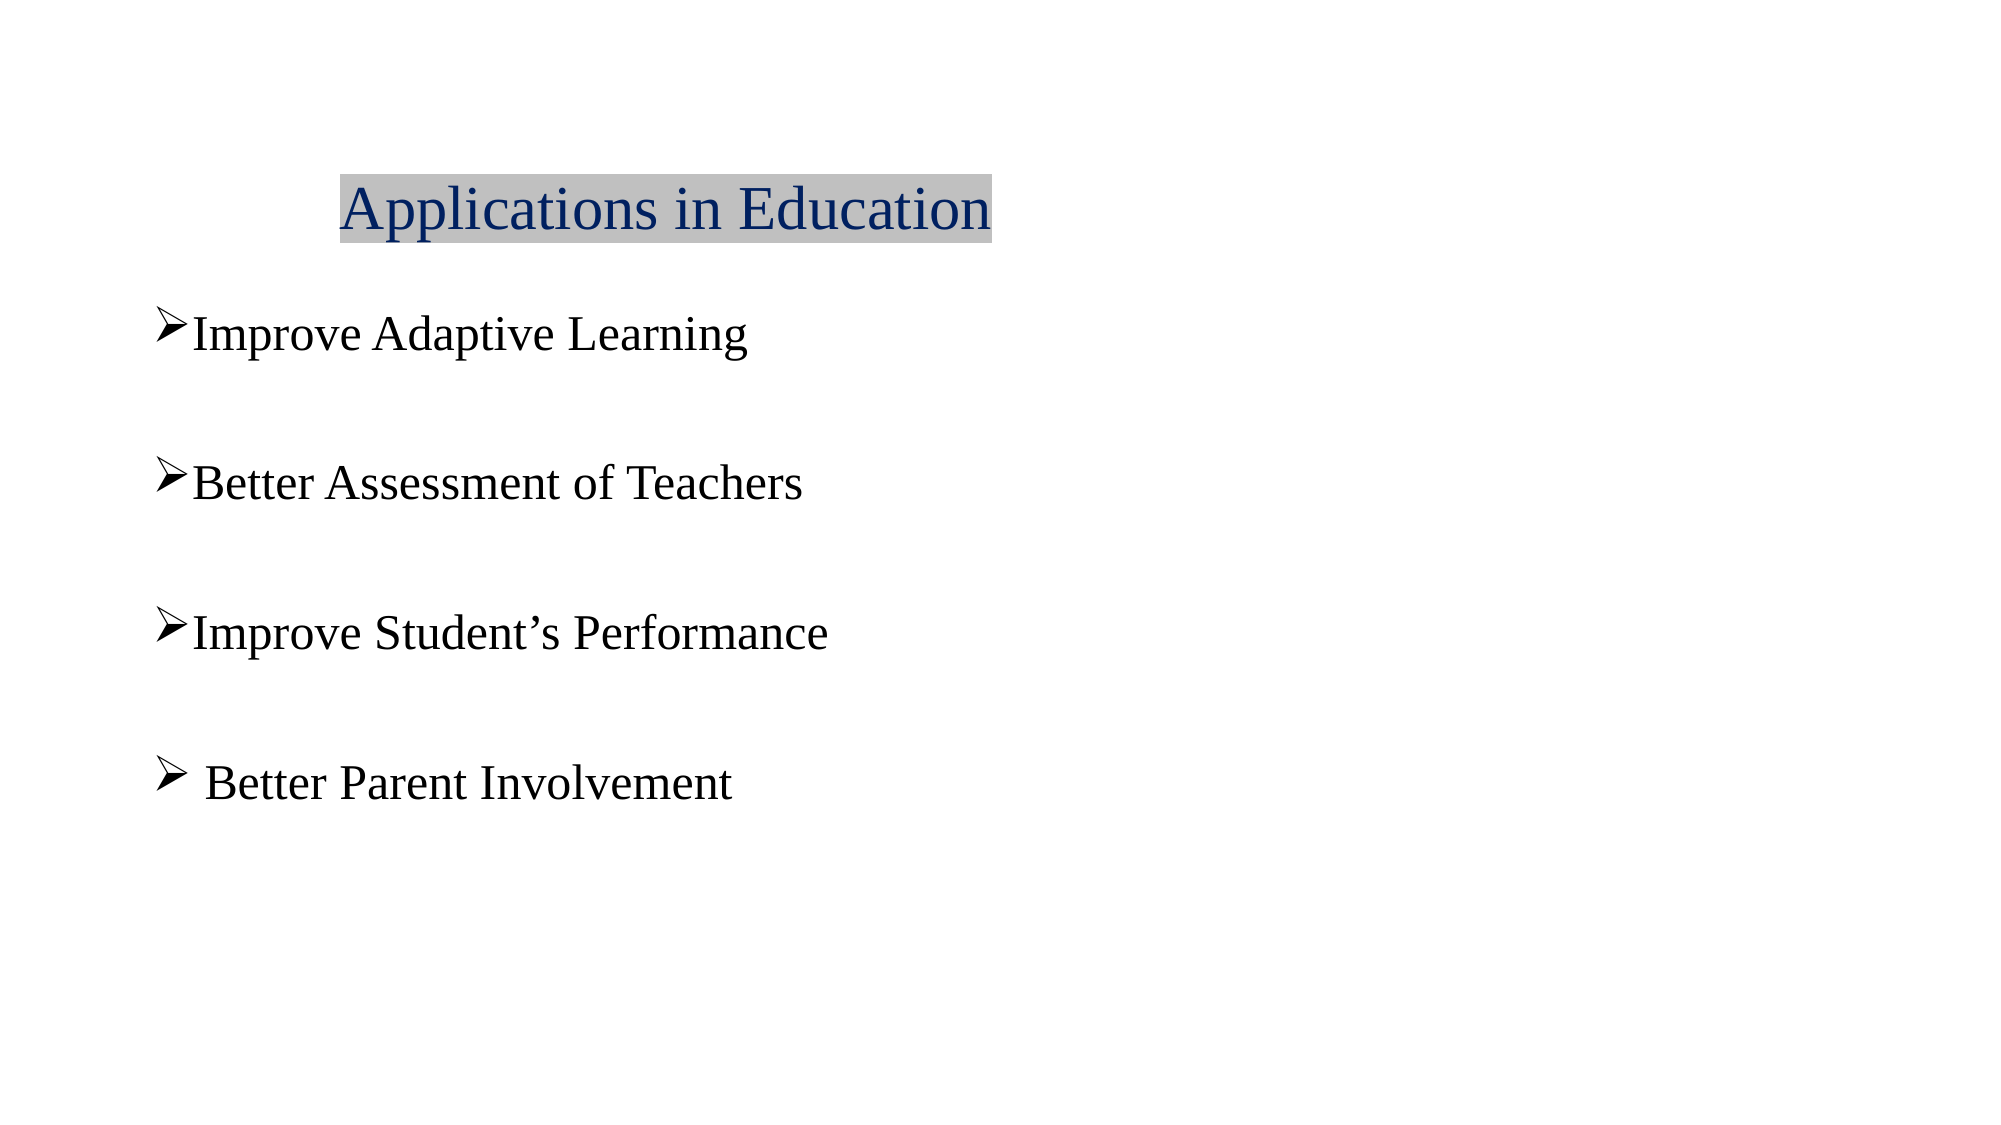

# Applications in Education
Improve Adaptive Learning

Better Assessment of Teachers

Improve Student’s Performance

 Better Parent Involvement